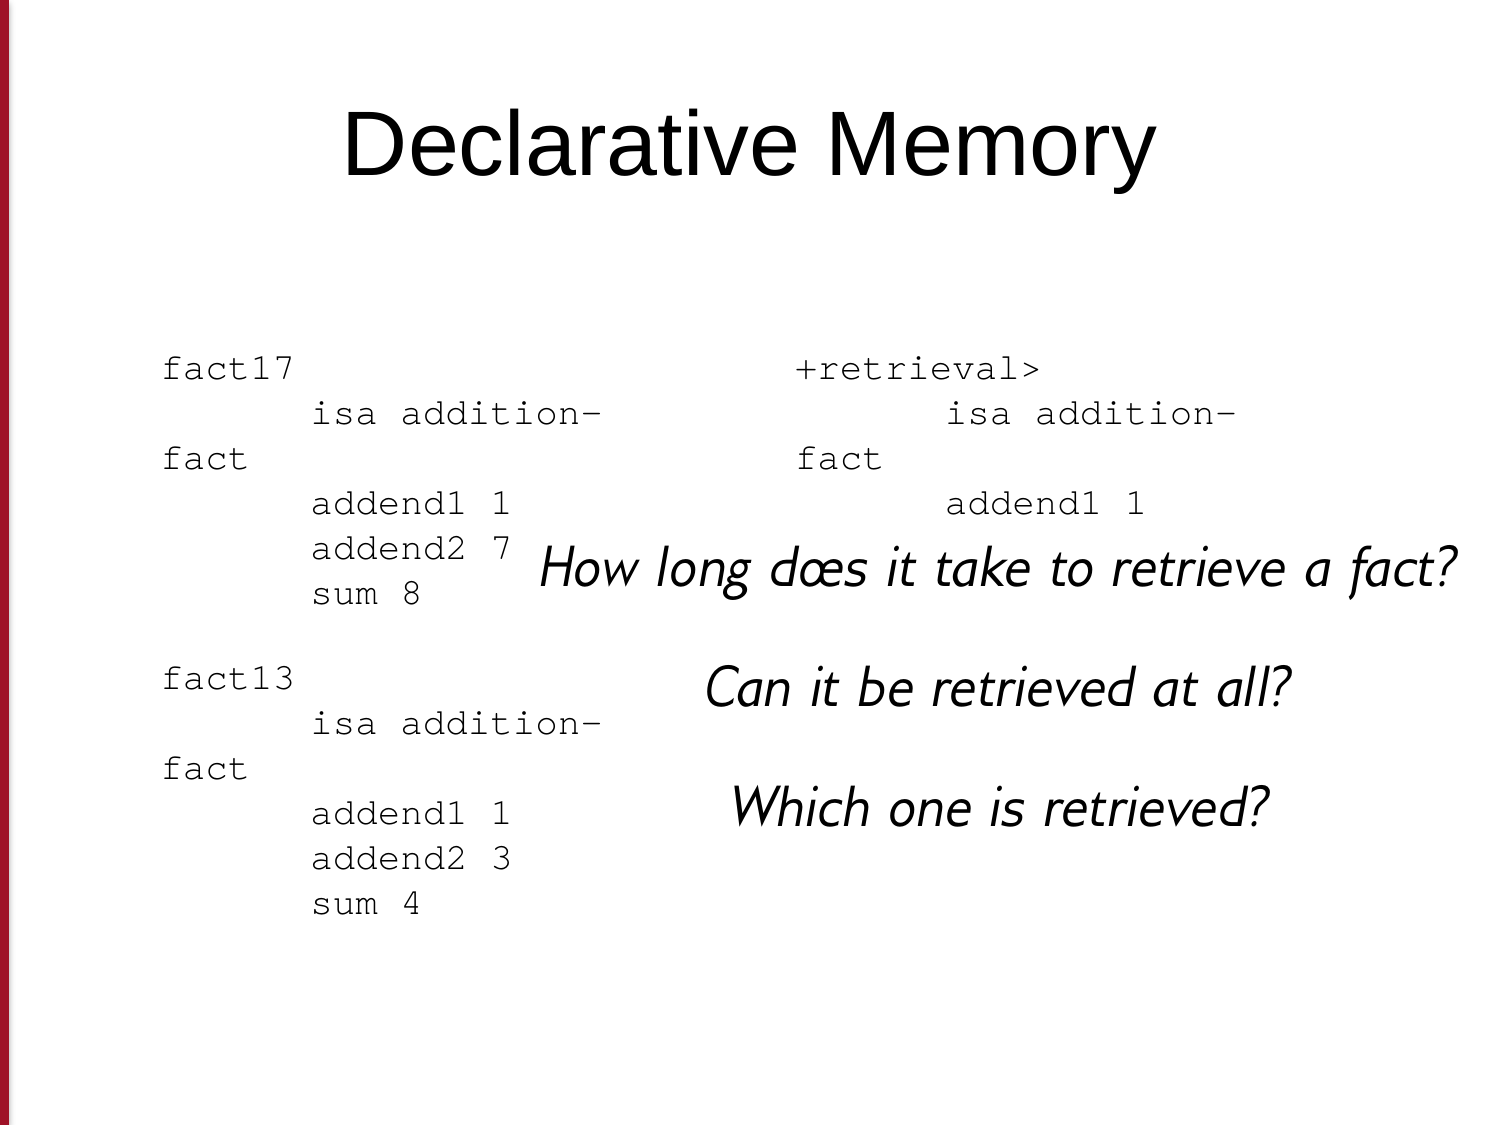

# Declarative Memory
fact17
	isa addition-fact
	addend1 1
	addend2 7
	sum 8

+retrieval>
	isa addition-fact
	addend1 1

How long does it take to retrieve a fact?
Can it be retrieved at all?
Which one is retrieved?

fact13
	isa addition-fact
	addend1 1
	addend2 3
	sum 4